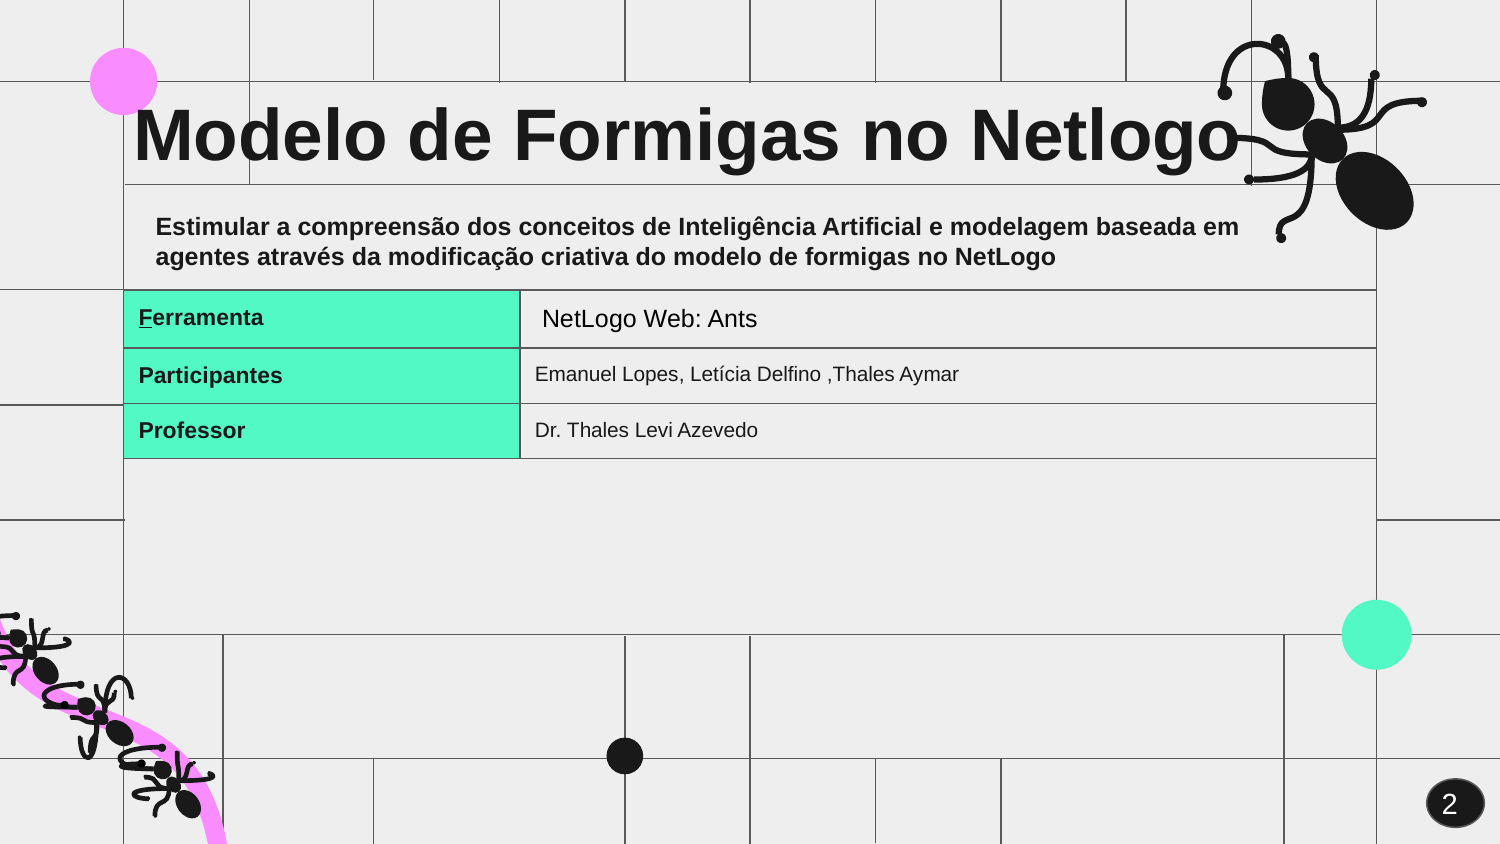

# Modelo de Formigas no Netlogo
Estimular a compreensão dos conceitos de Inteligência Artificial e modelagem baseada em agentes através da modificação criativa do modelo de formigas no NetLogo
| Ferramenta | NetLogo Web: Ants |
| --- | --- |
| Participantes | Emanuel Lopes, Letícia Delfino ,Thales Aymar |
| Professor | Dr. Thales Levi Azevedo |

2